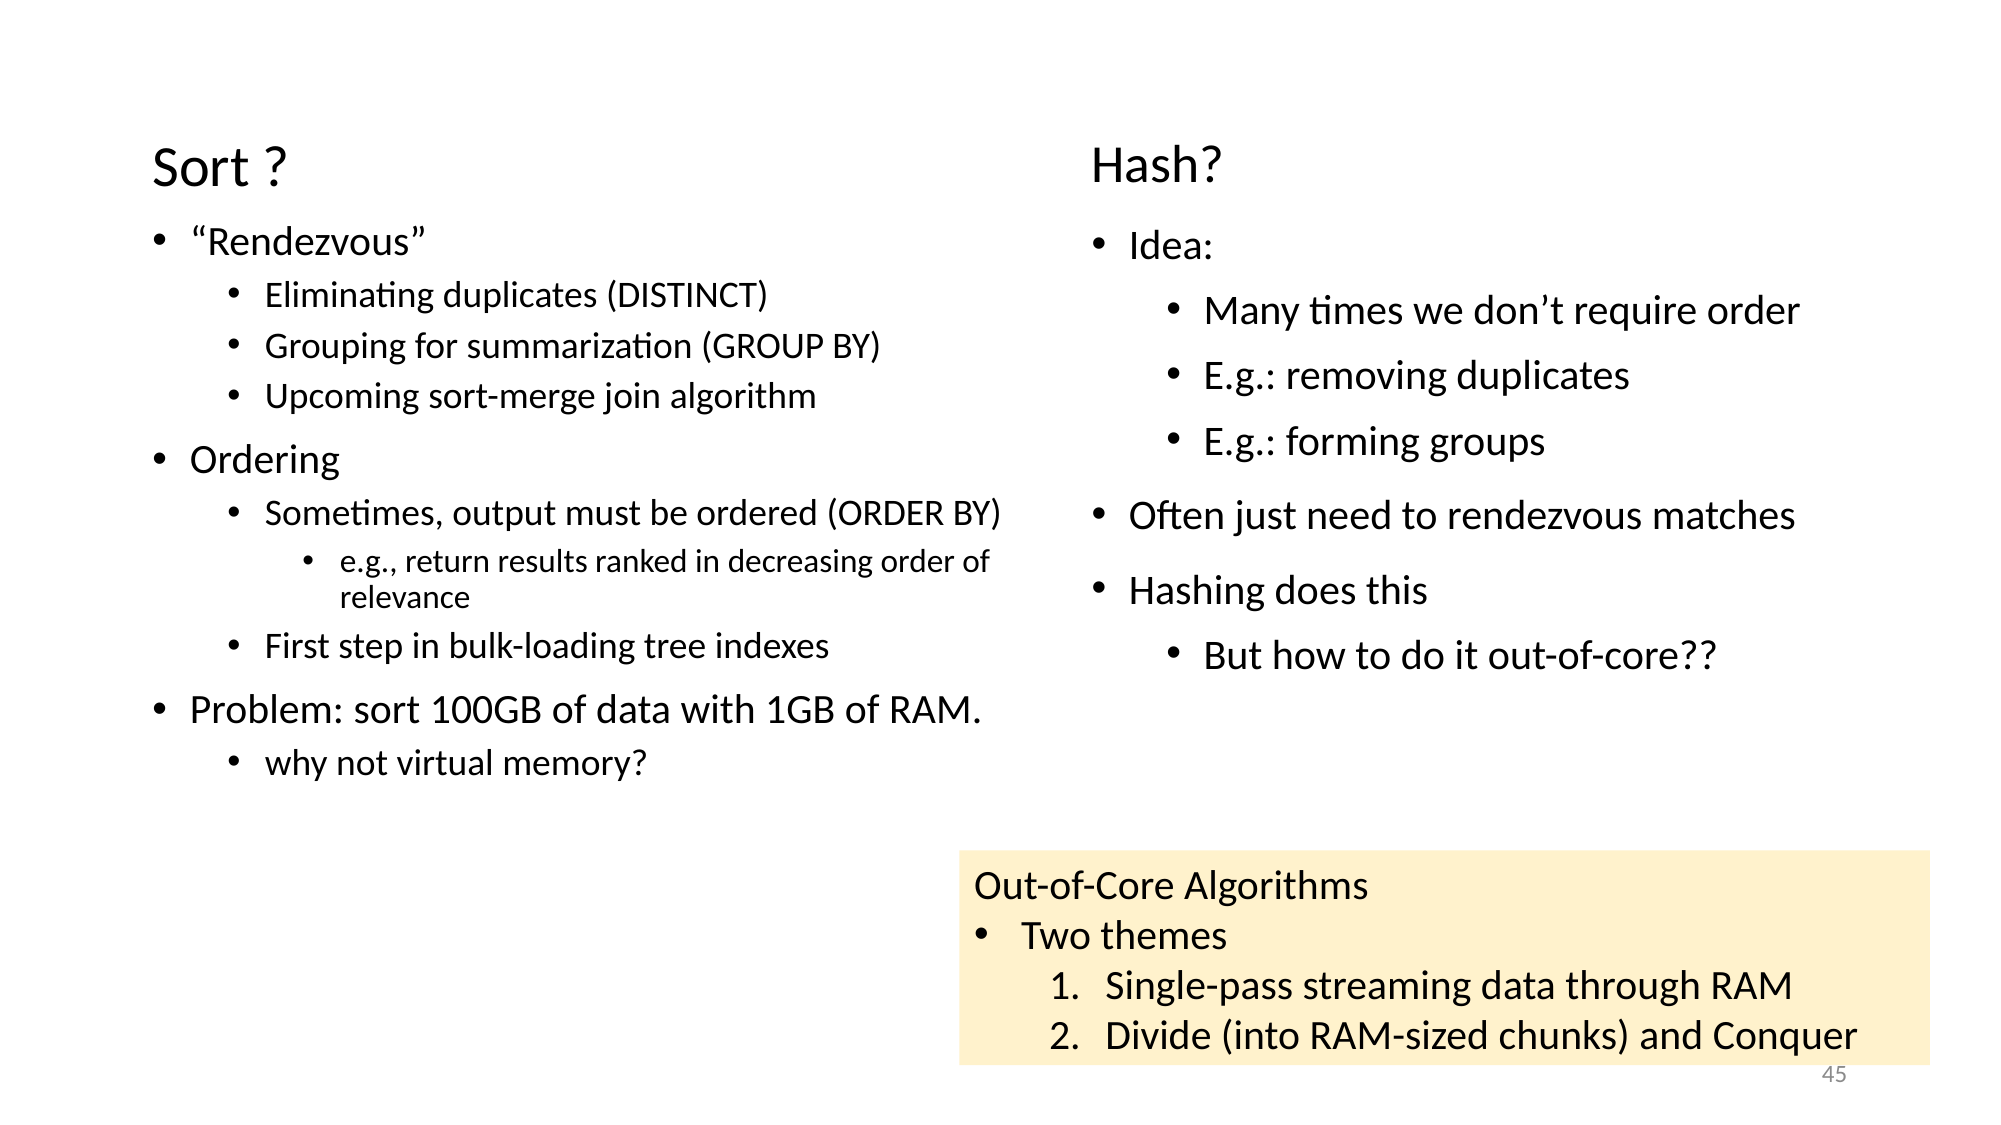

Sort ?
“Rendezvous”
Eliminating duplicates (DISTINCT)
Grouping for summarization (GROUP BY)
Upcoming sort-merge join algorithm
Ordering
Sometimes, output must be ordered (ORDER BY)
e.g., return results ranked in decreasing order of relevance
First step in bulk-loading tree indexes
Problem: sort 100GB of data with 1GB of RAM.
why not virtual memory?
Hash?
Idea:
Many times we don’t require order
E.g.: removing duplicates
E.g.: forming groups
Often just need to rendezvous matches
Hashing does this
But how to do it out-of-core??
Out-of-Core Algorithms
Two themes
Single-pass streaming data through RAM
Divide (into RAM-sized chunks) and Conquer
45